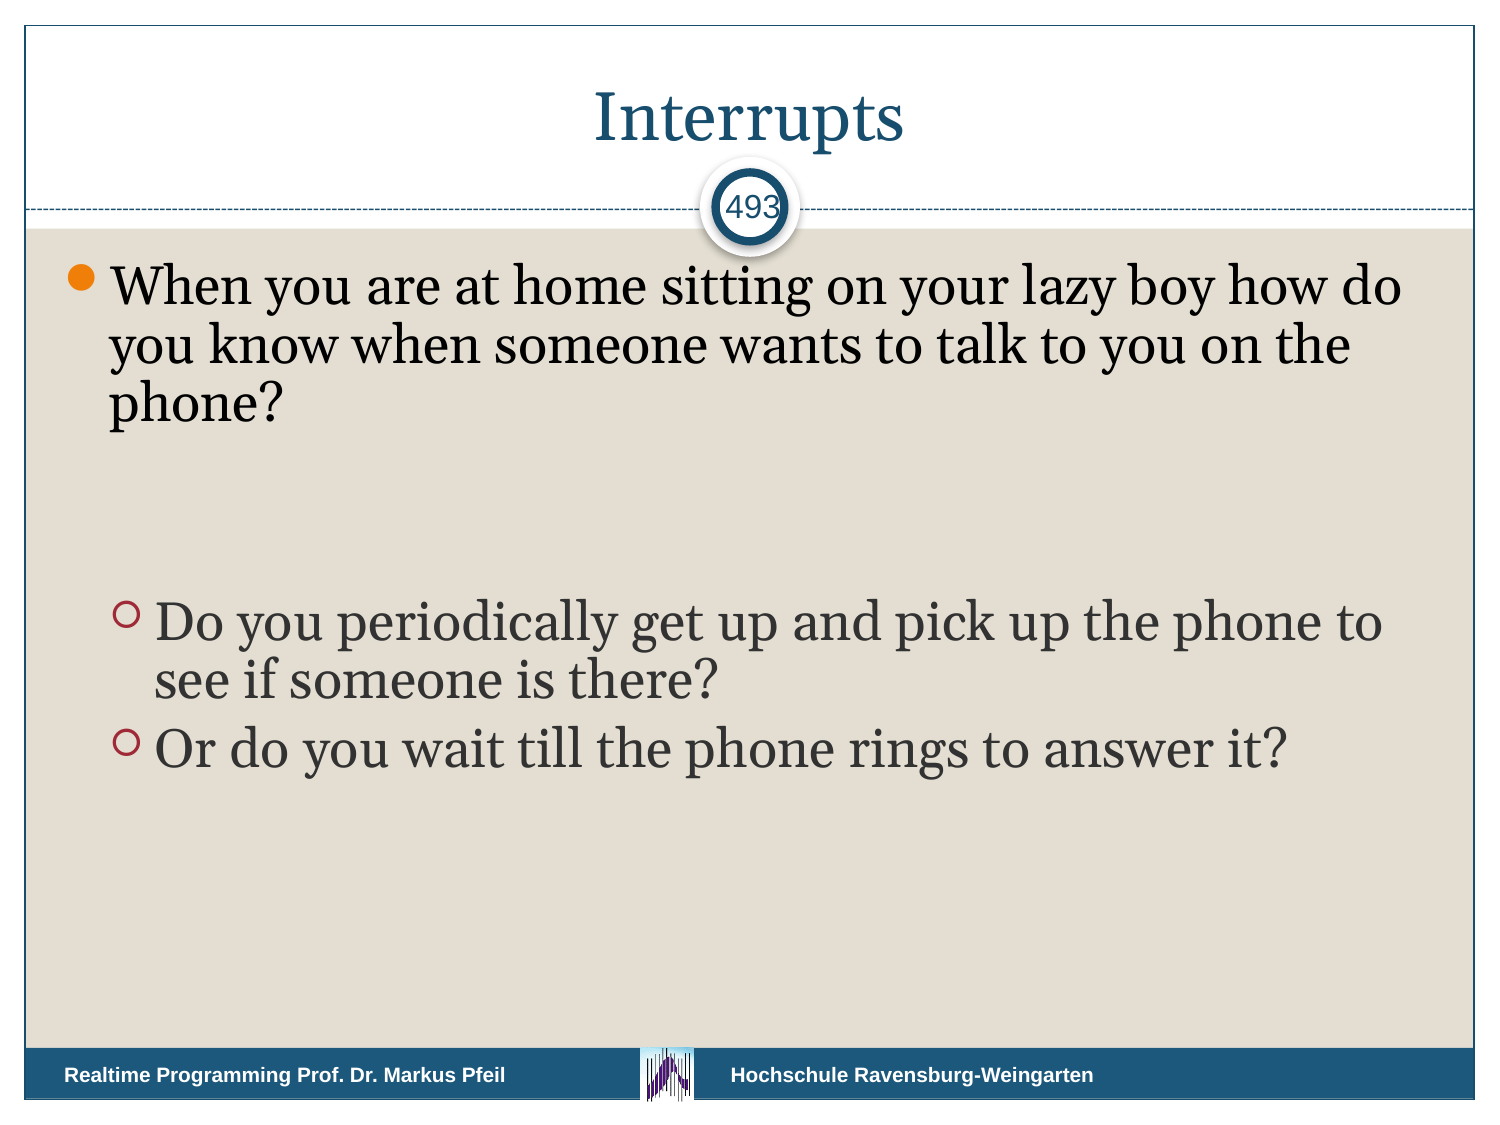

# Interrupts
493
When you are at home sitting on your lazy boy how do you know when someone wants to talk to you on the phone?

Do you periodically get up and pick up the phone to see if someone is there?
Or do you wait till the phone rings to answer it?

Realtime Programming Prof. Dr. Markus Pfeil